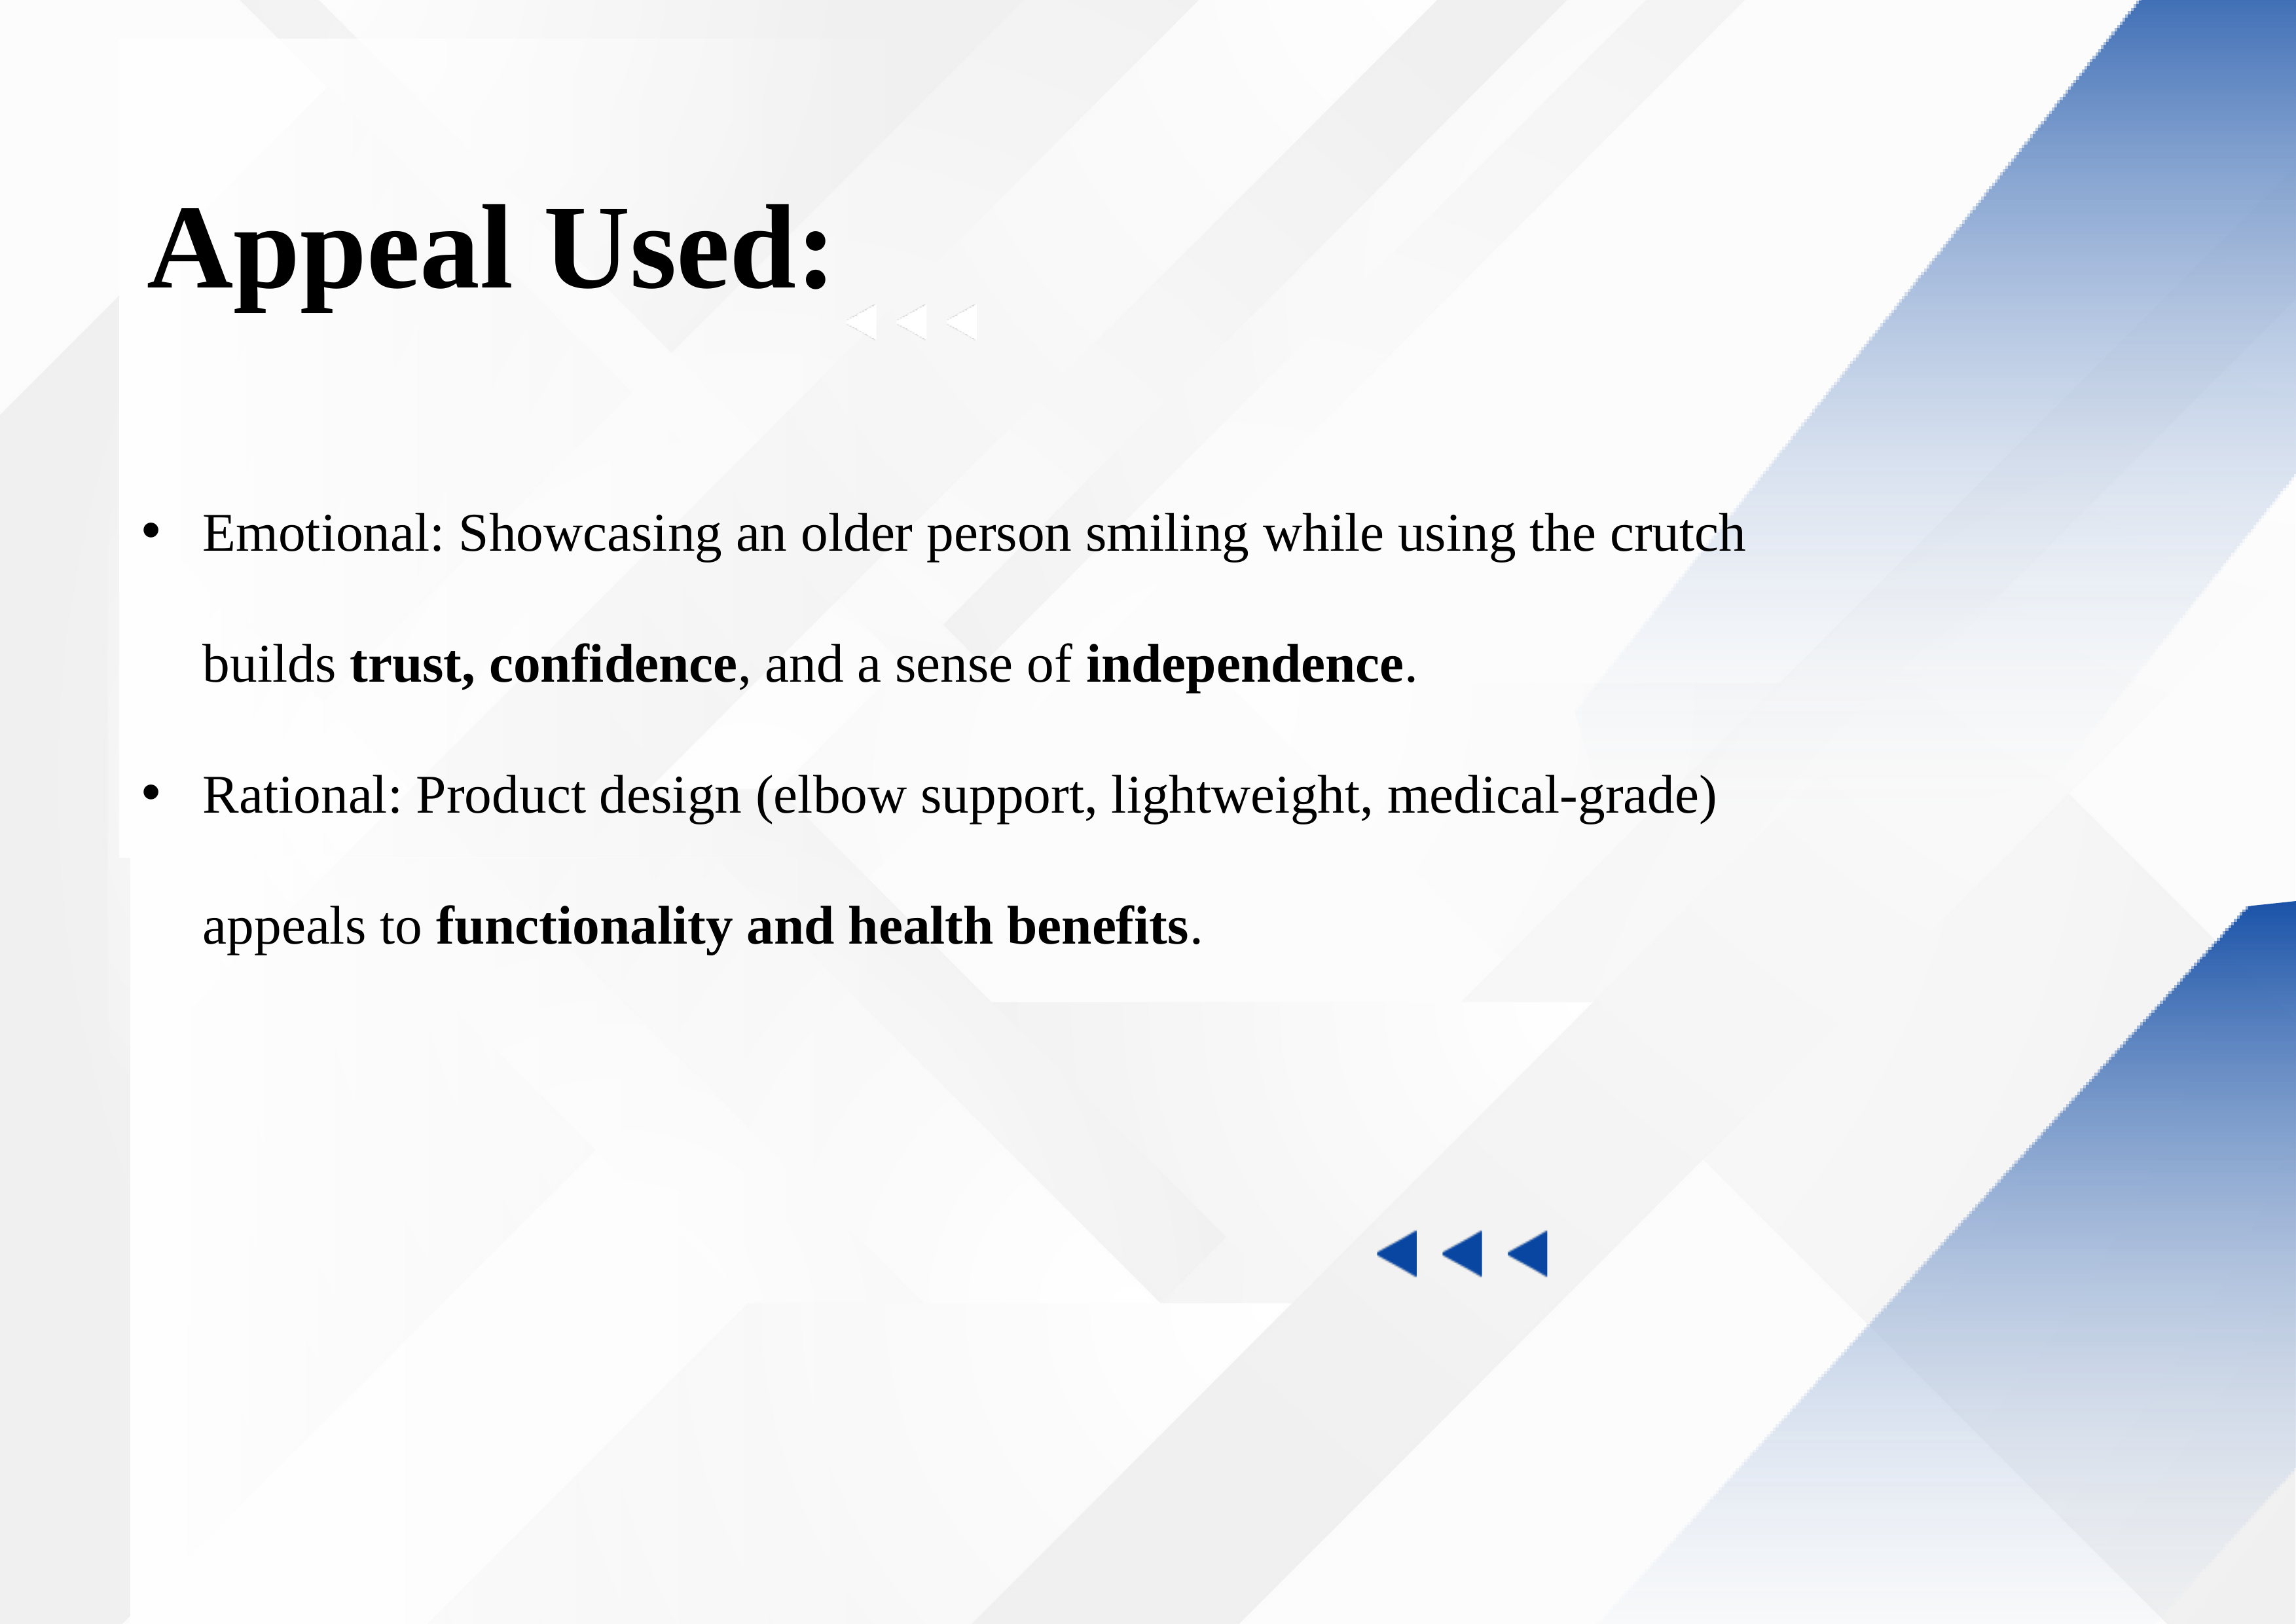

Appeal Used:

Emotional: Showcasing an older person smiling while using the crutch builds trust, confidence, and a sense of independence.
Rational: Product design (elbow support, lightweight, medical-grade) appeals to functionality and health benefits.